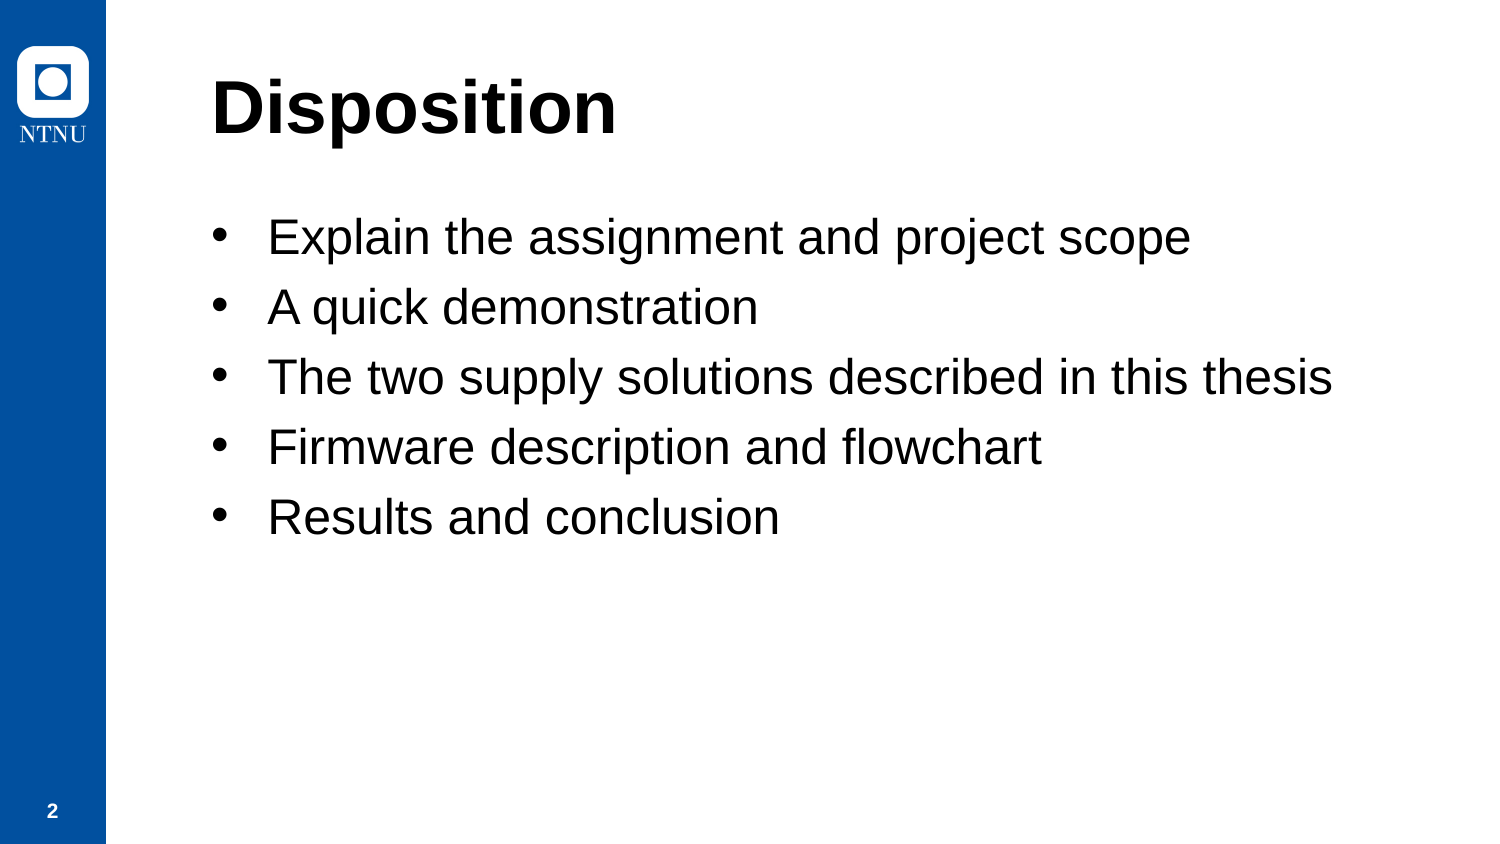

# Disposition
Explain the assignment and project scope
A quick demonstration
The two supply solutions described in this thesis
Firmware description and flowchart
Results and conclusion